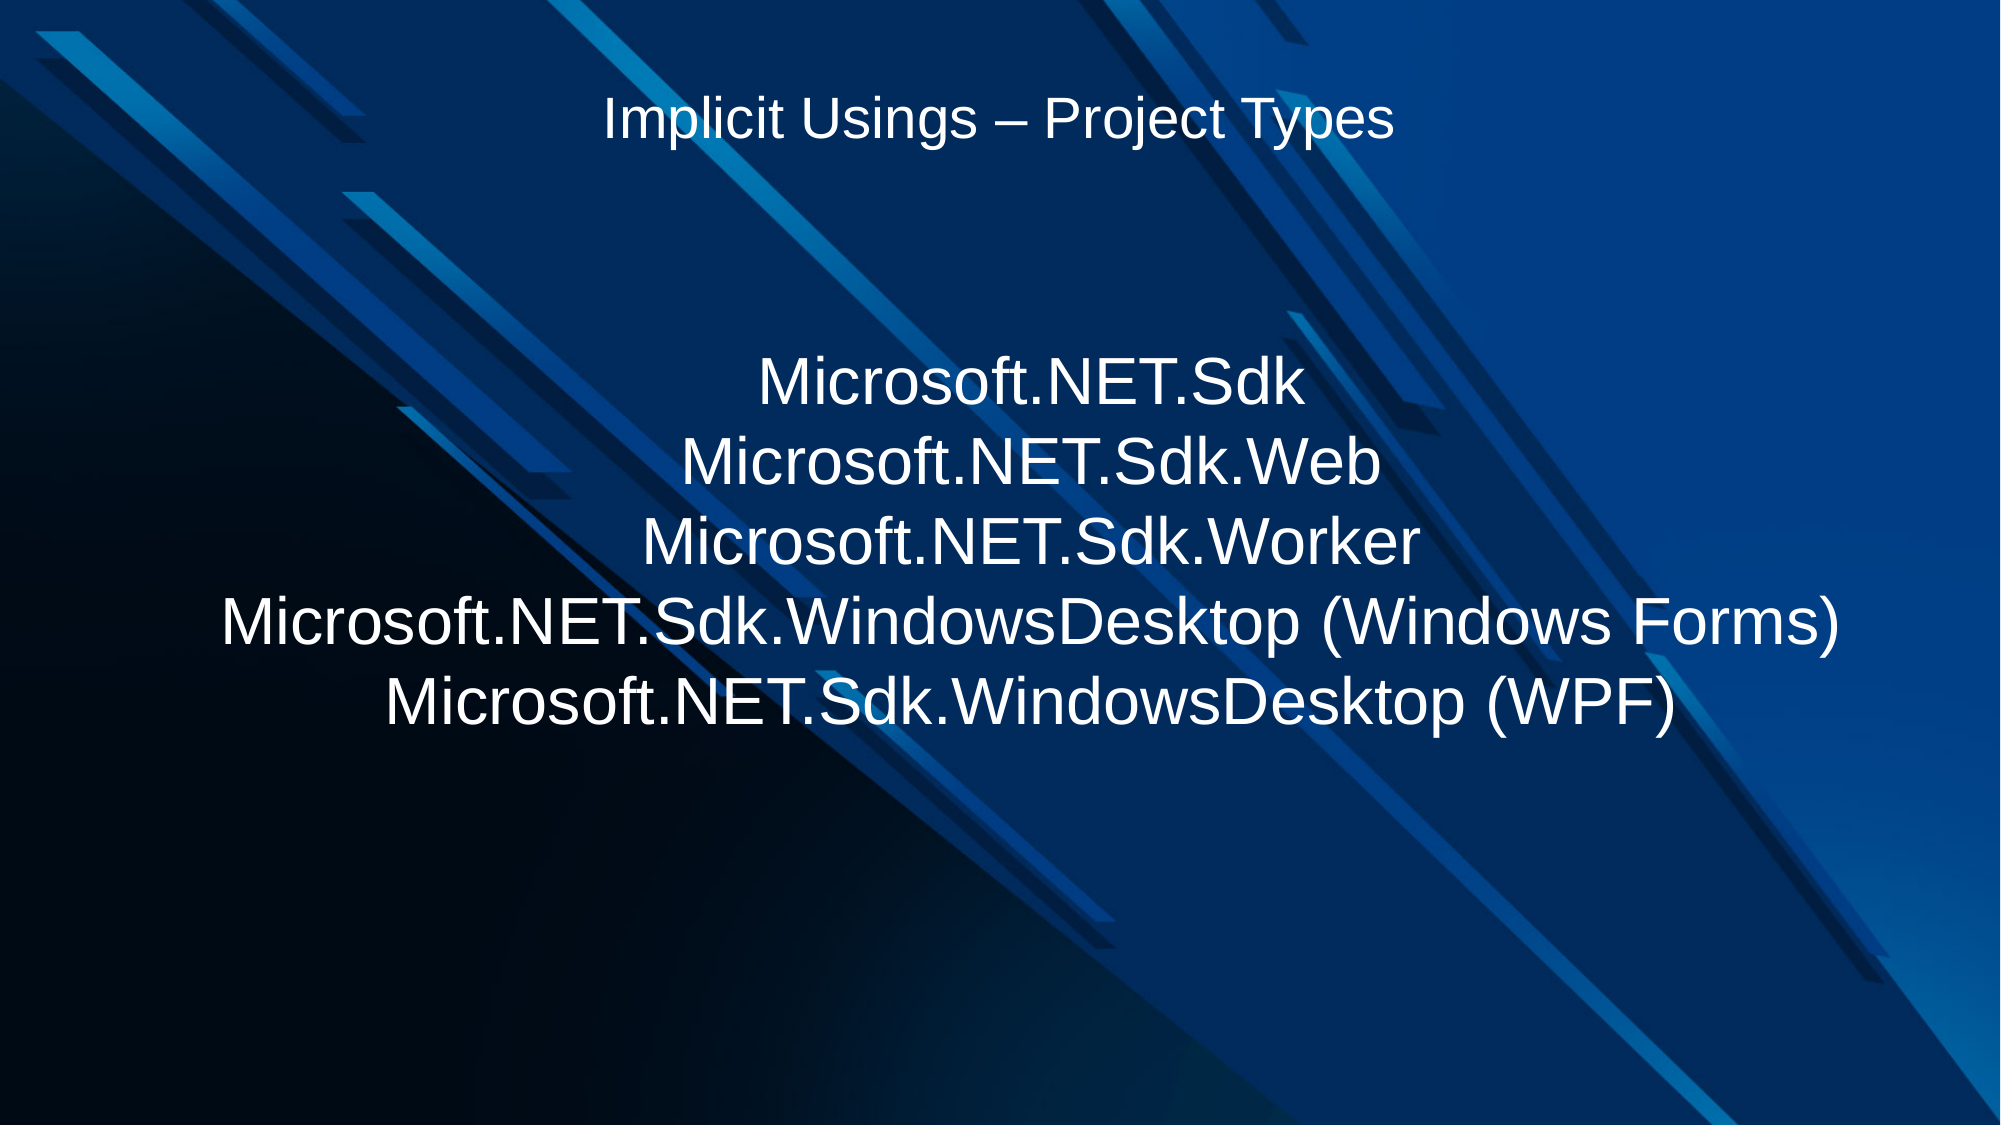

# Implicit Usings – Project Types
Microsoft.NET.Sdk
Microsoft.NET.Sdk.Web
Microsoft.NET.Sdk.Worker
Microsoft.NET.Sdk.WindowsDesktop (Windows Forms)
Microsoft.NET.Sdk.WindowsDesktop (WPF)